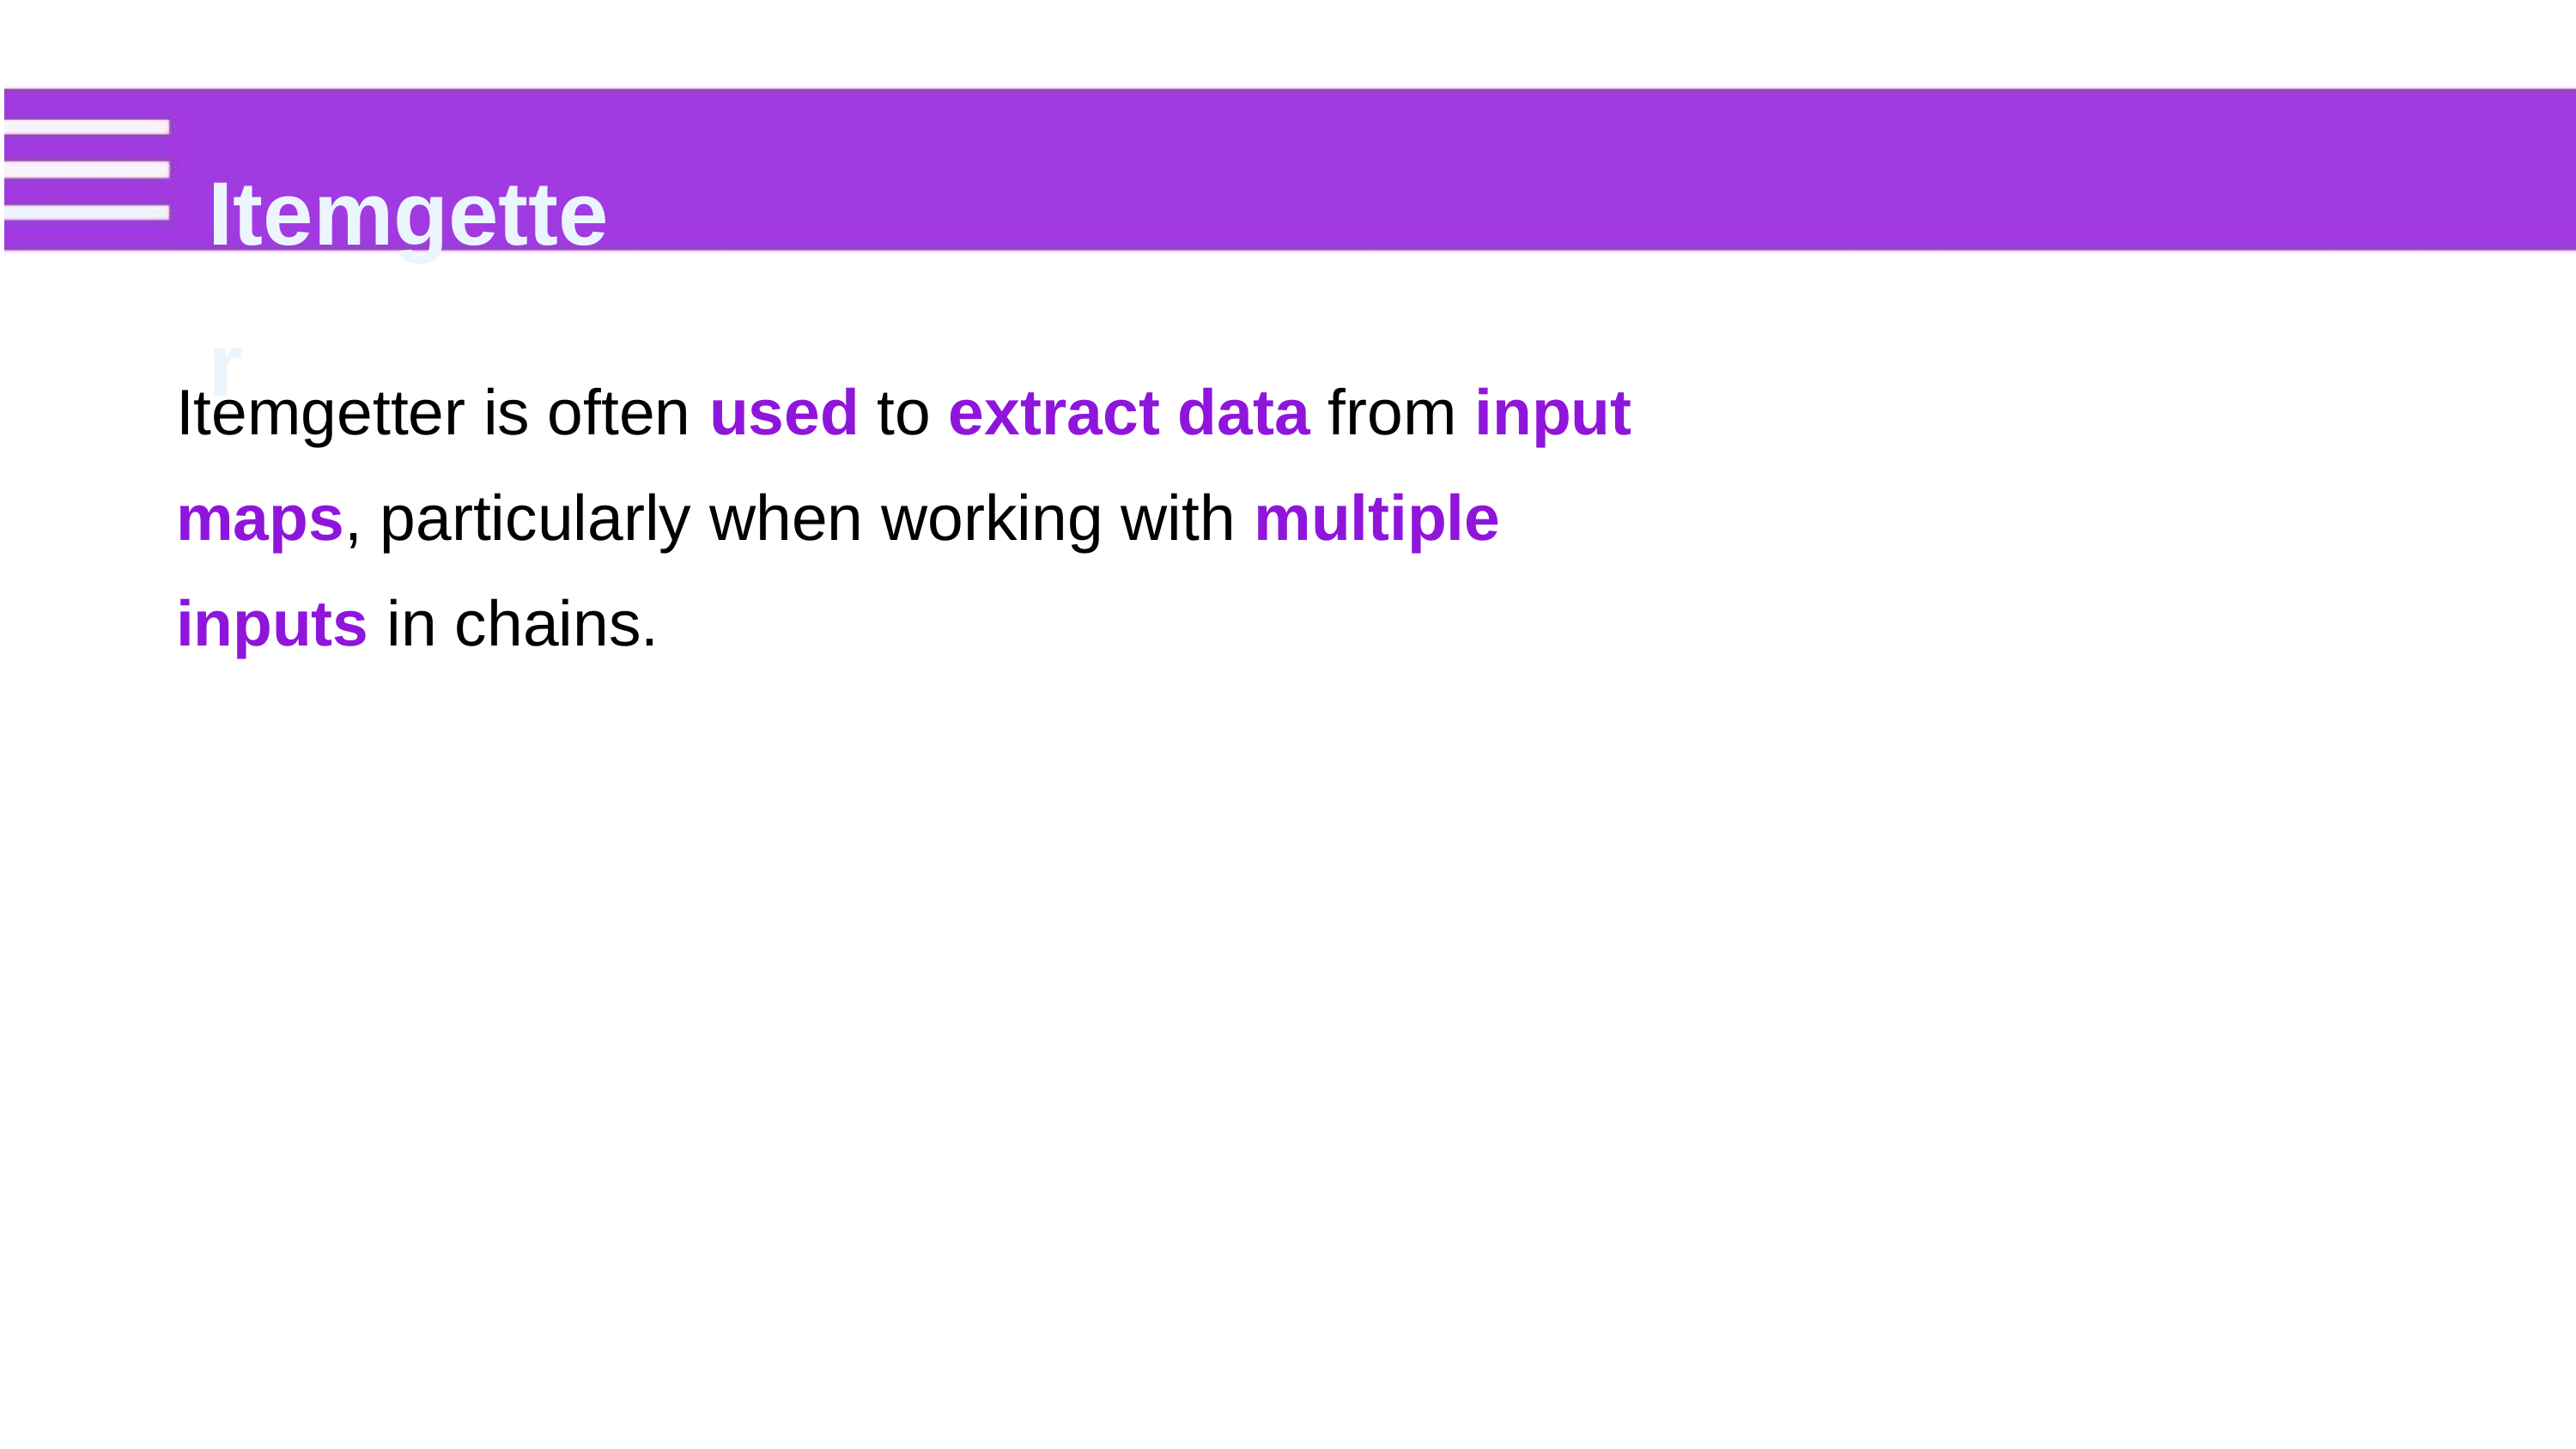

Itemgetter
Itemgetter is often used to extract data from input maps, particularly when working with multiple inputs in chains.